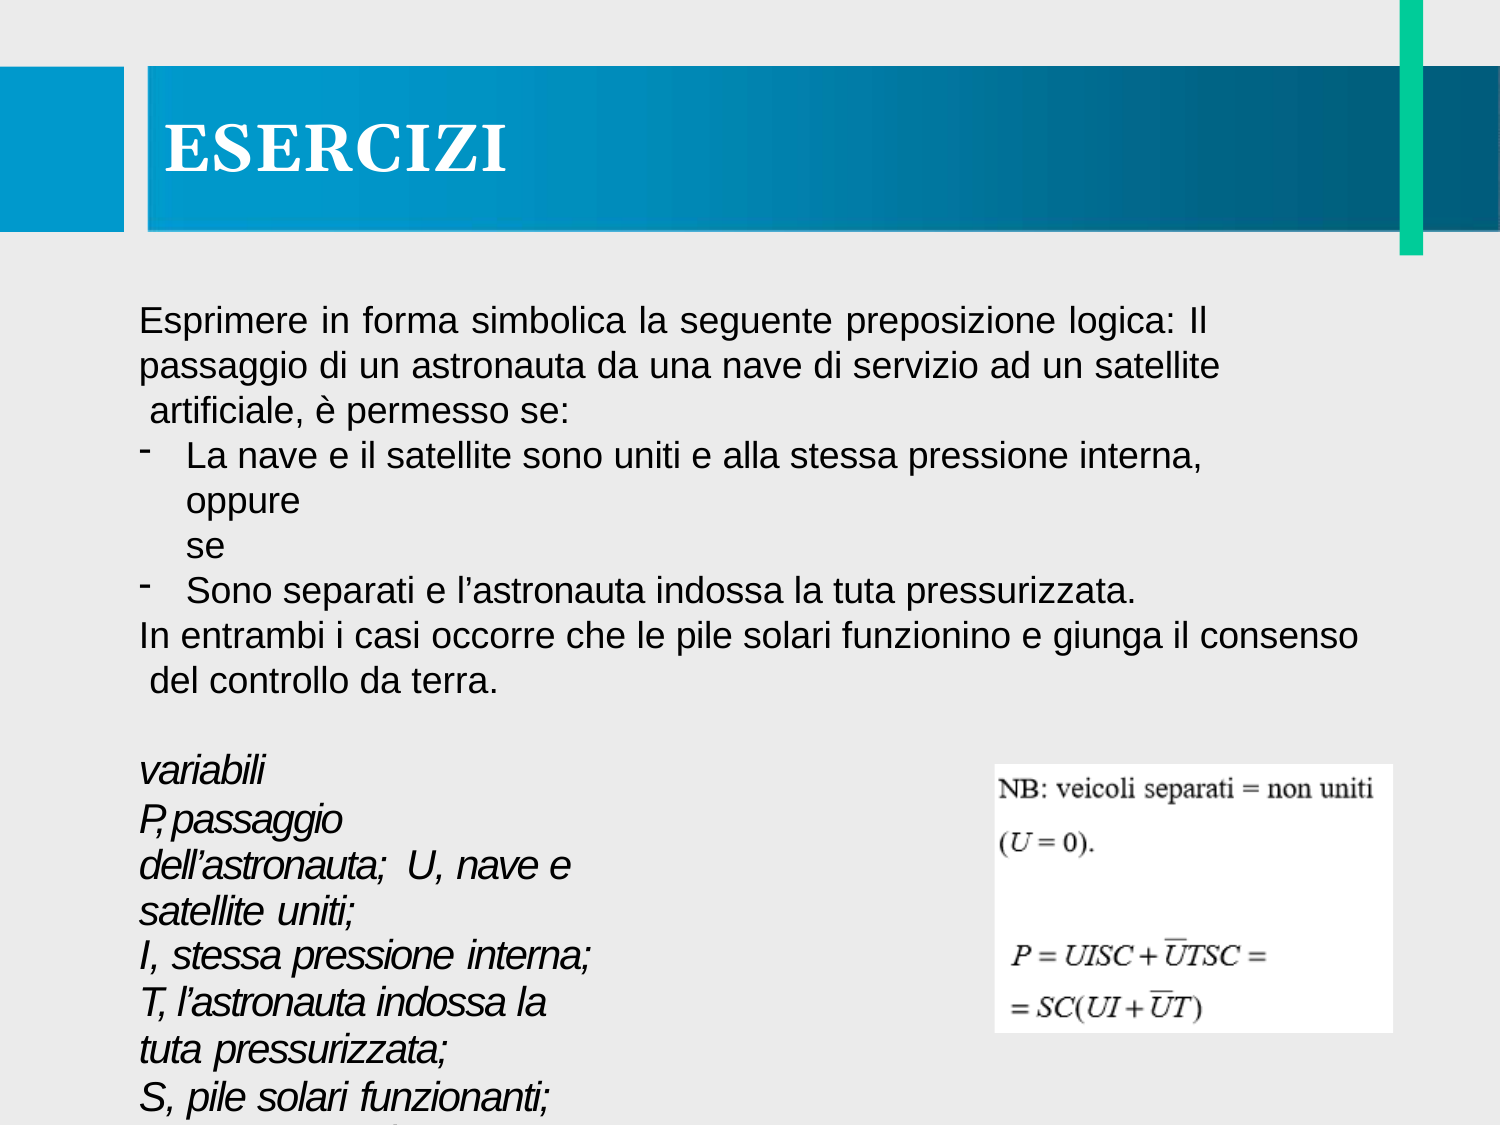

# ESERCIZI
Esprimere in forma simbolica la seguente preposizione logica: Il  passaggio di un astronauta da una nave di servizio ad un satellite  artificiale, è permesso se:
La nave e il satellite sono uniti e alla stessa pressione interna, oppure
se
Sono separati e l’astronauta indossa la tuta pressurizzata.
In entrambi i casi occorre che le pile solari funzionino e giunga il consenso  del controllo da terra.

variabili
P, passaggio dell’astronauta;  U, nave e satellite uniti;
I, stessa pressione interna;
T, l’astronauta indossa la tuta pressurizzata;
S, pile solari funzionanti;  C, consenso da terra